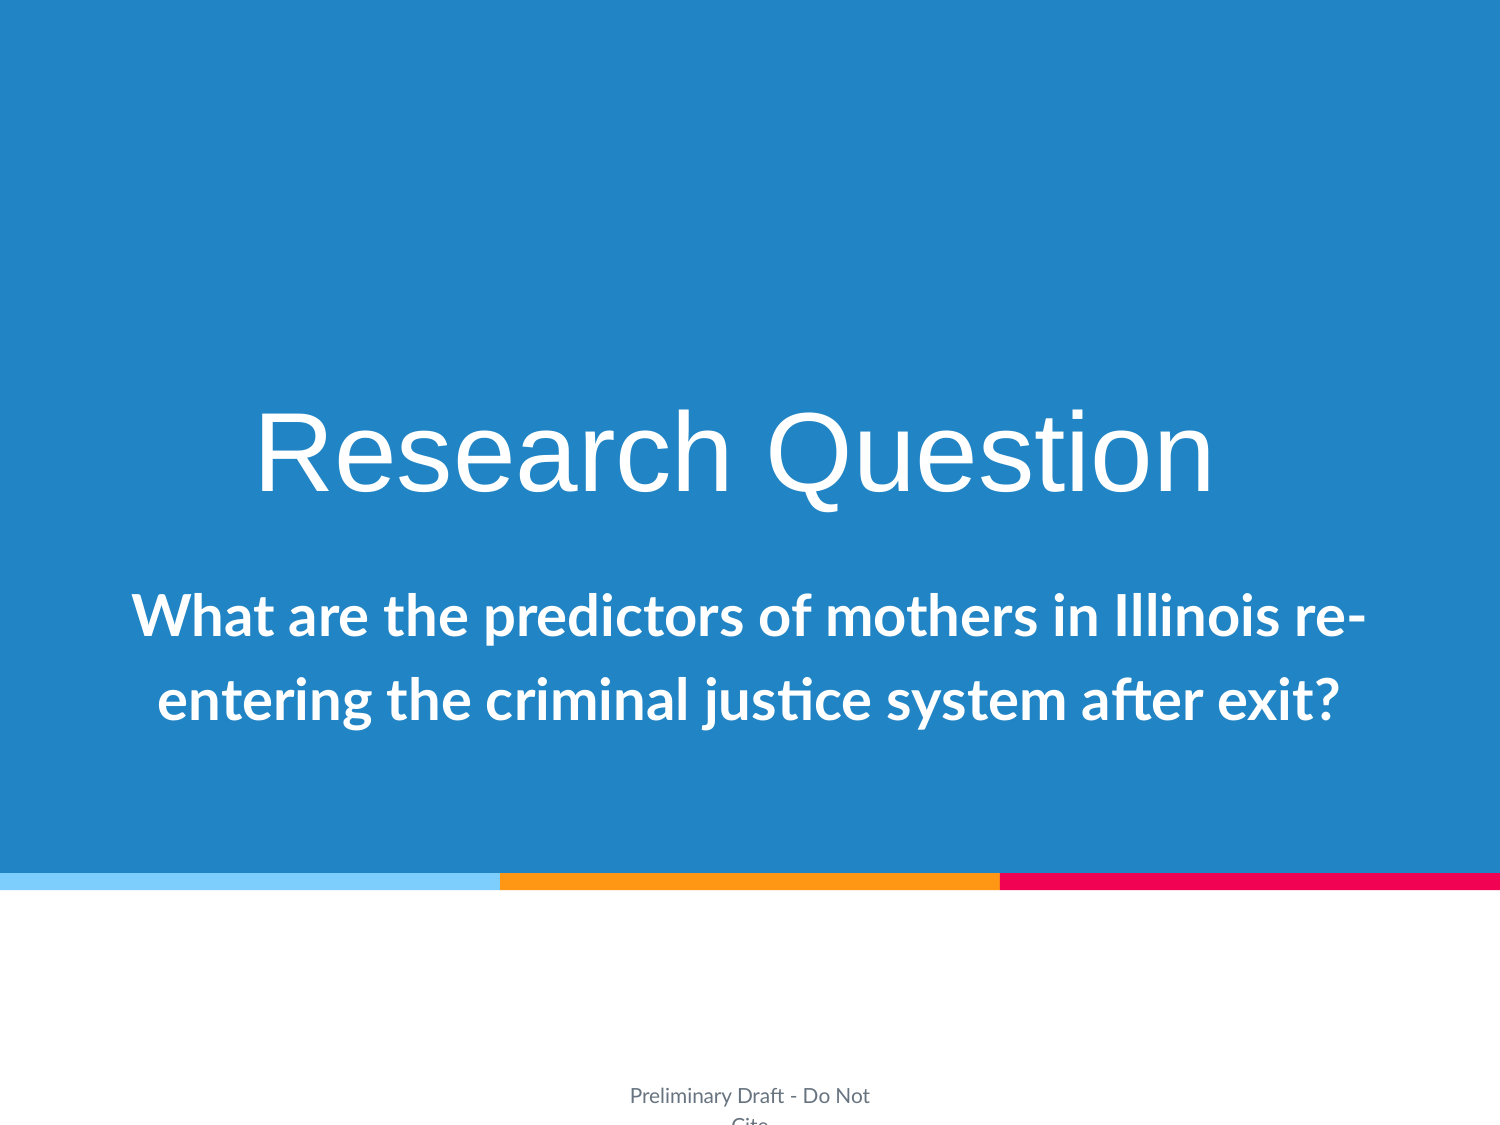

# Research Question
What are the predictors of mothers in Illinois re-entering the criminal justice system after exit?

Preliminary Draft - Do Not Cite